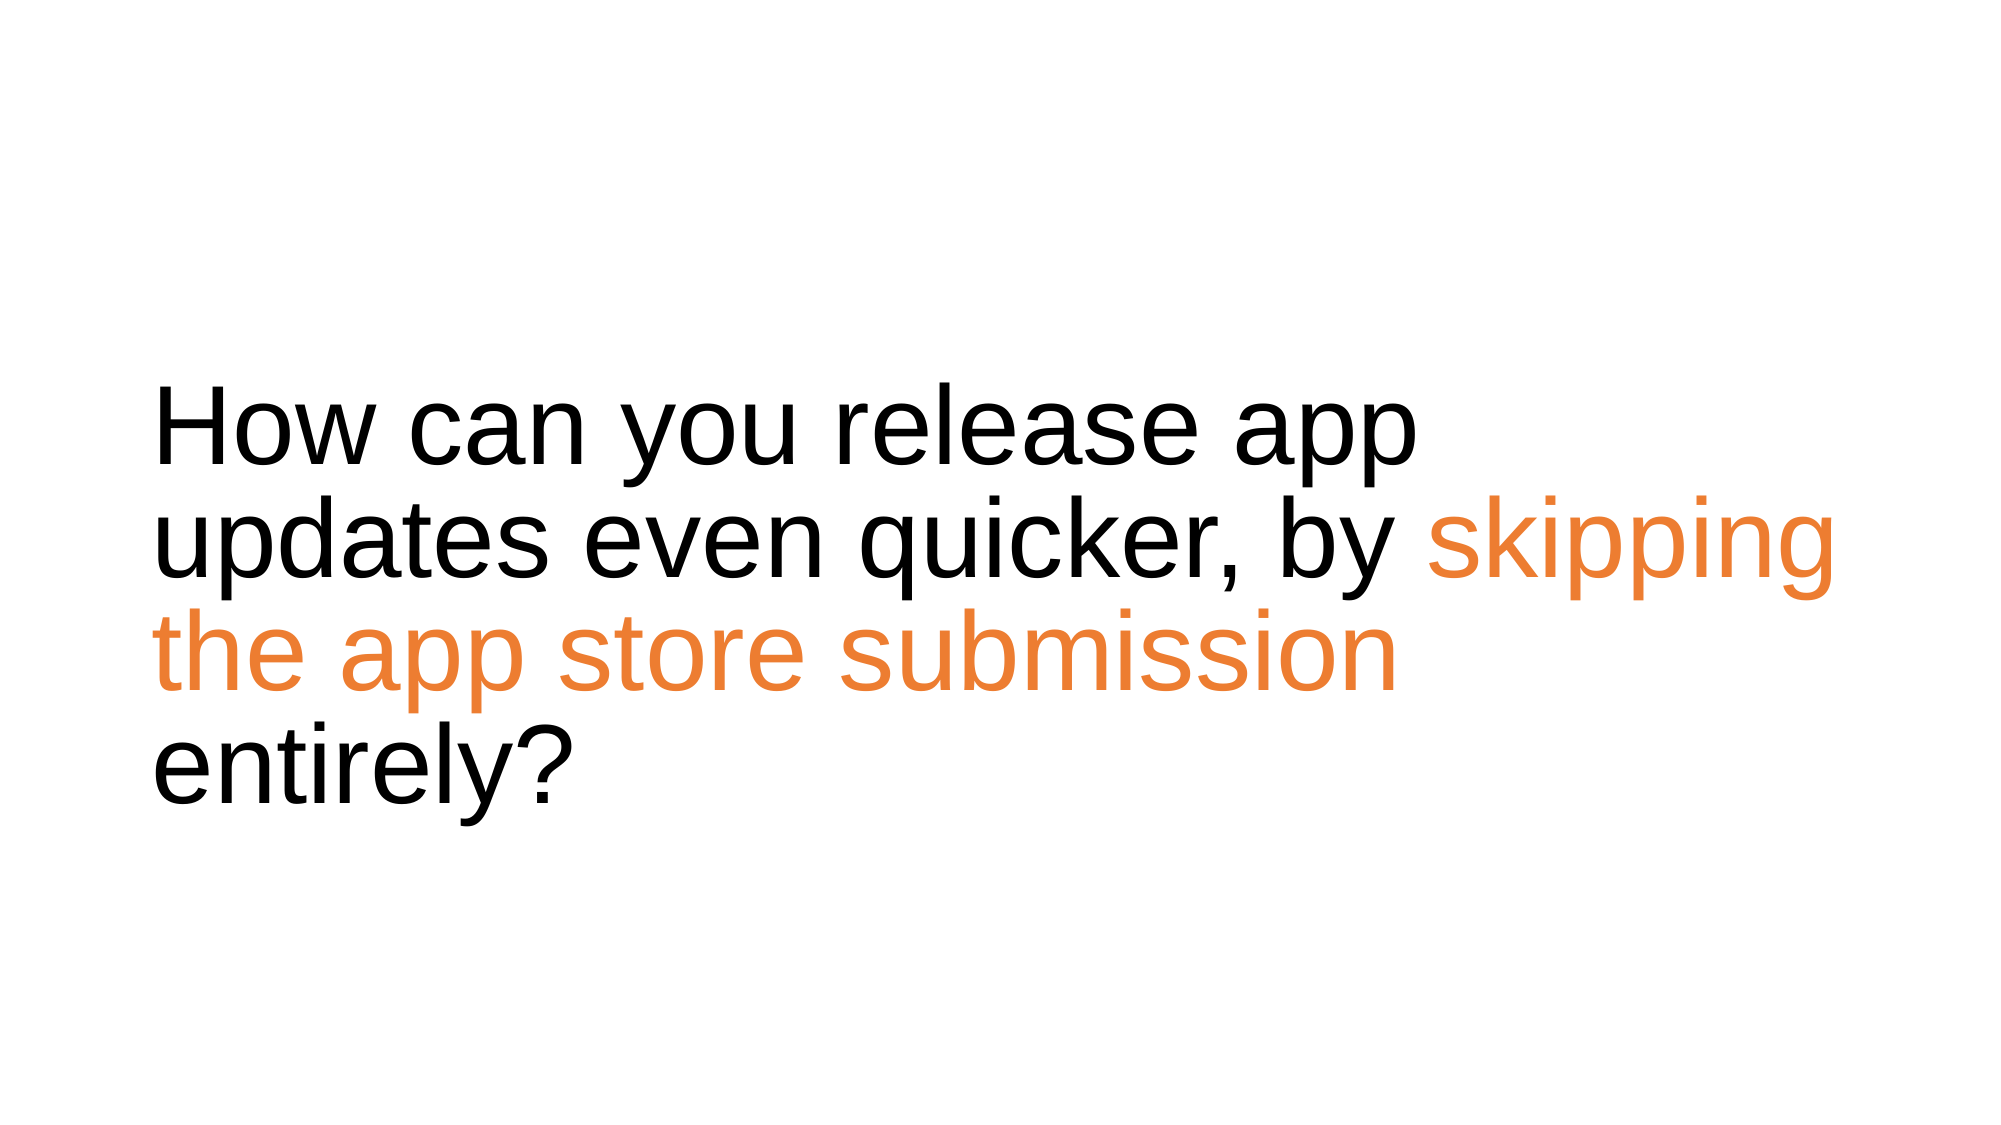

# How can you release app updates even quicker, by skipping the app store submission entirely?